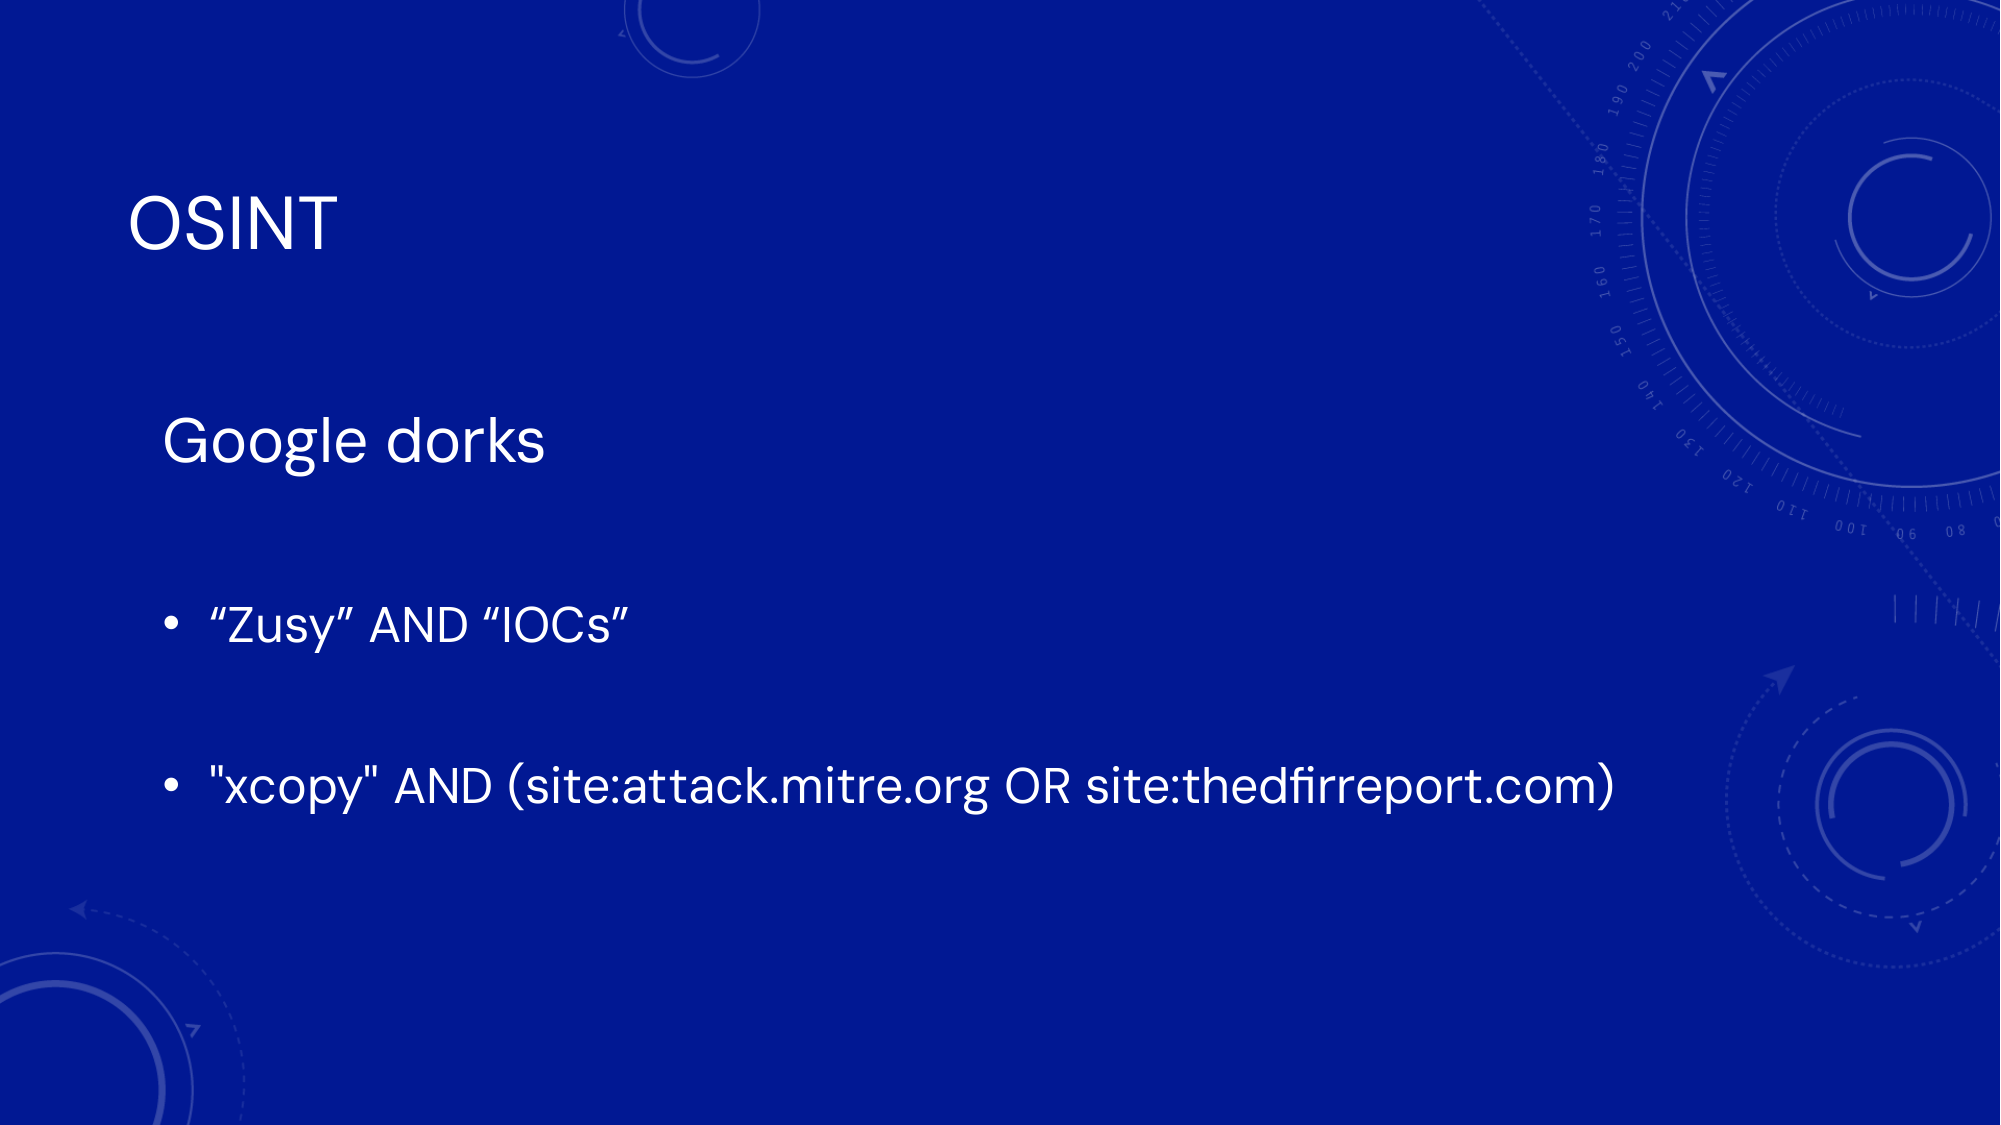

# osint
Google dorks

“Zusy” AND “IOCs”

"xcopy" AND (site:attack.mitre.org OR site:thedfirreport.com)